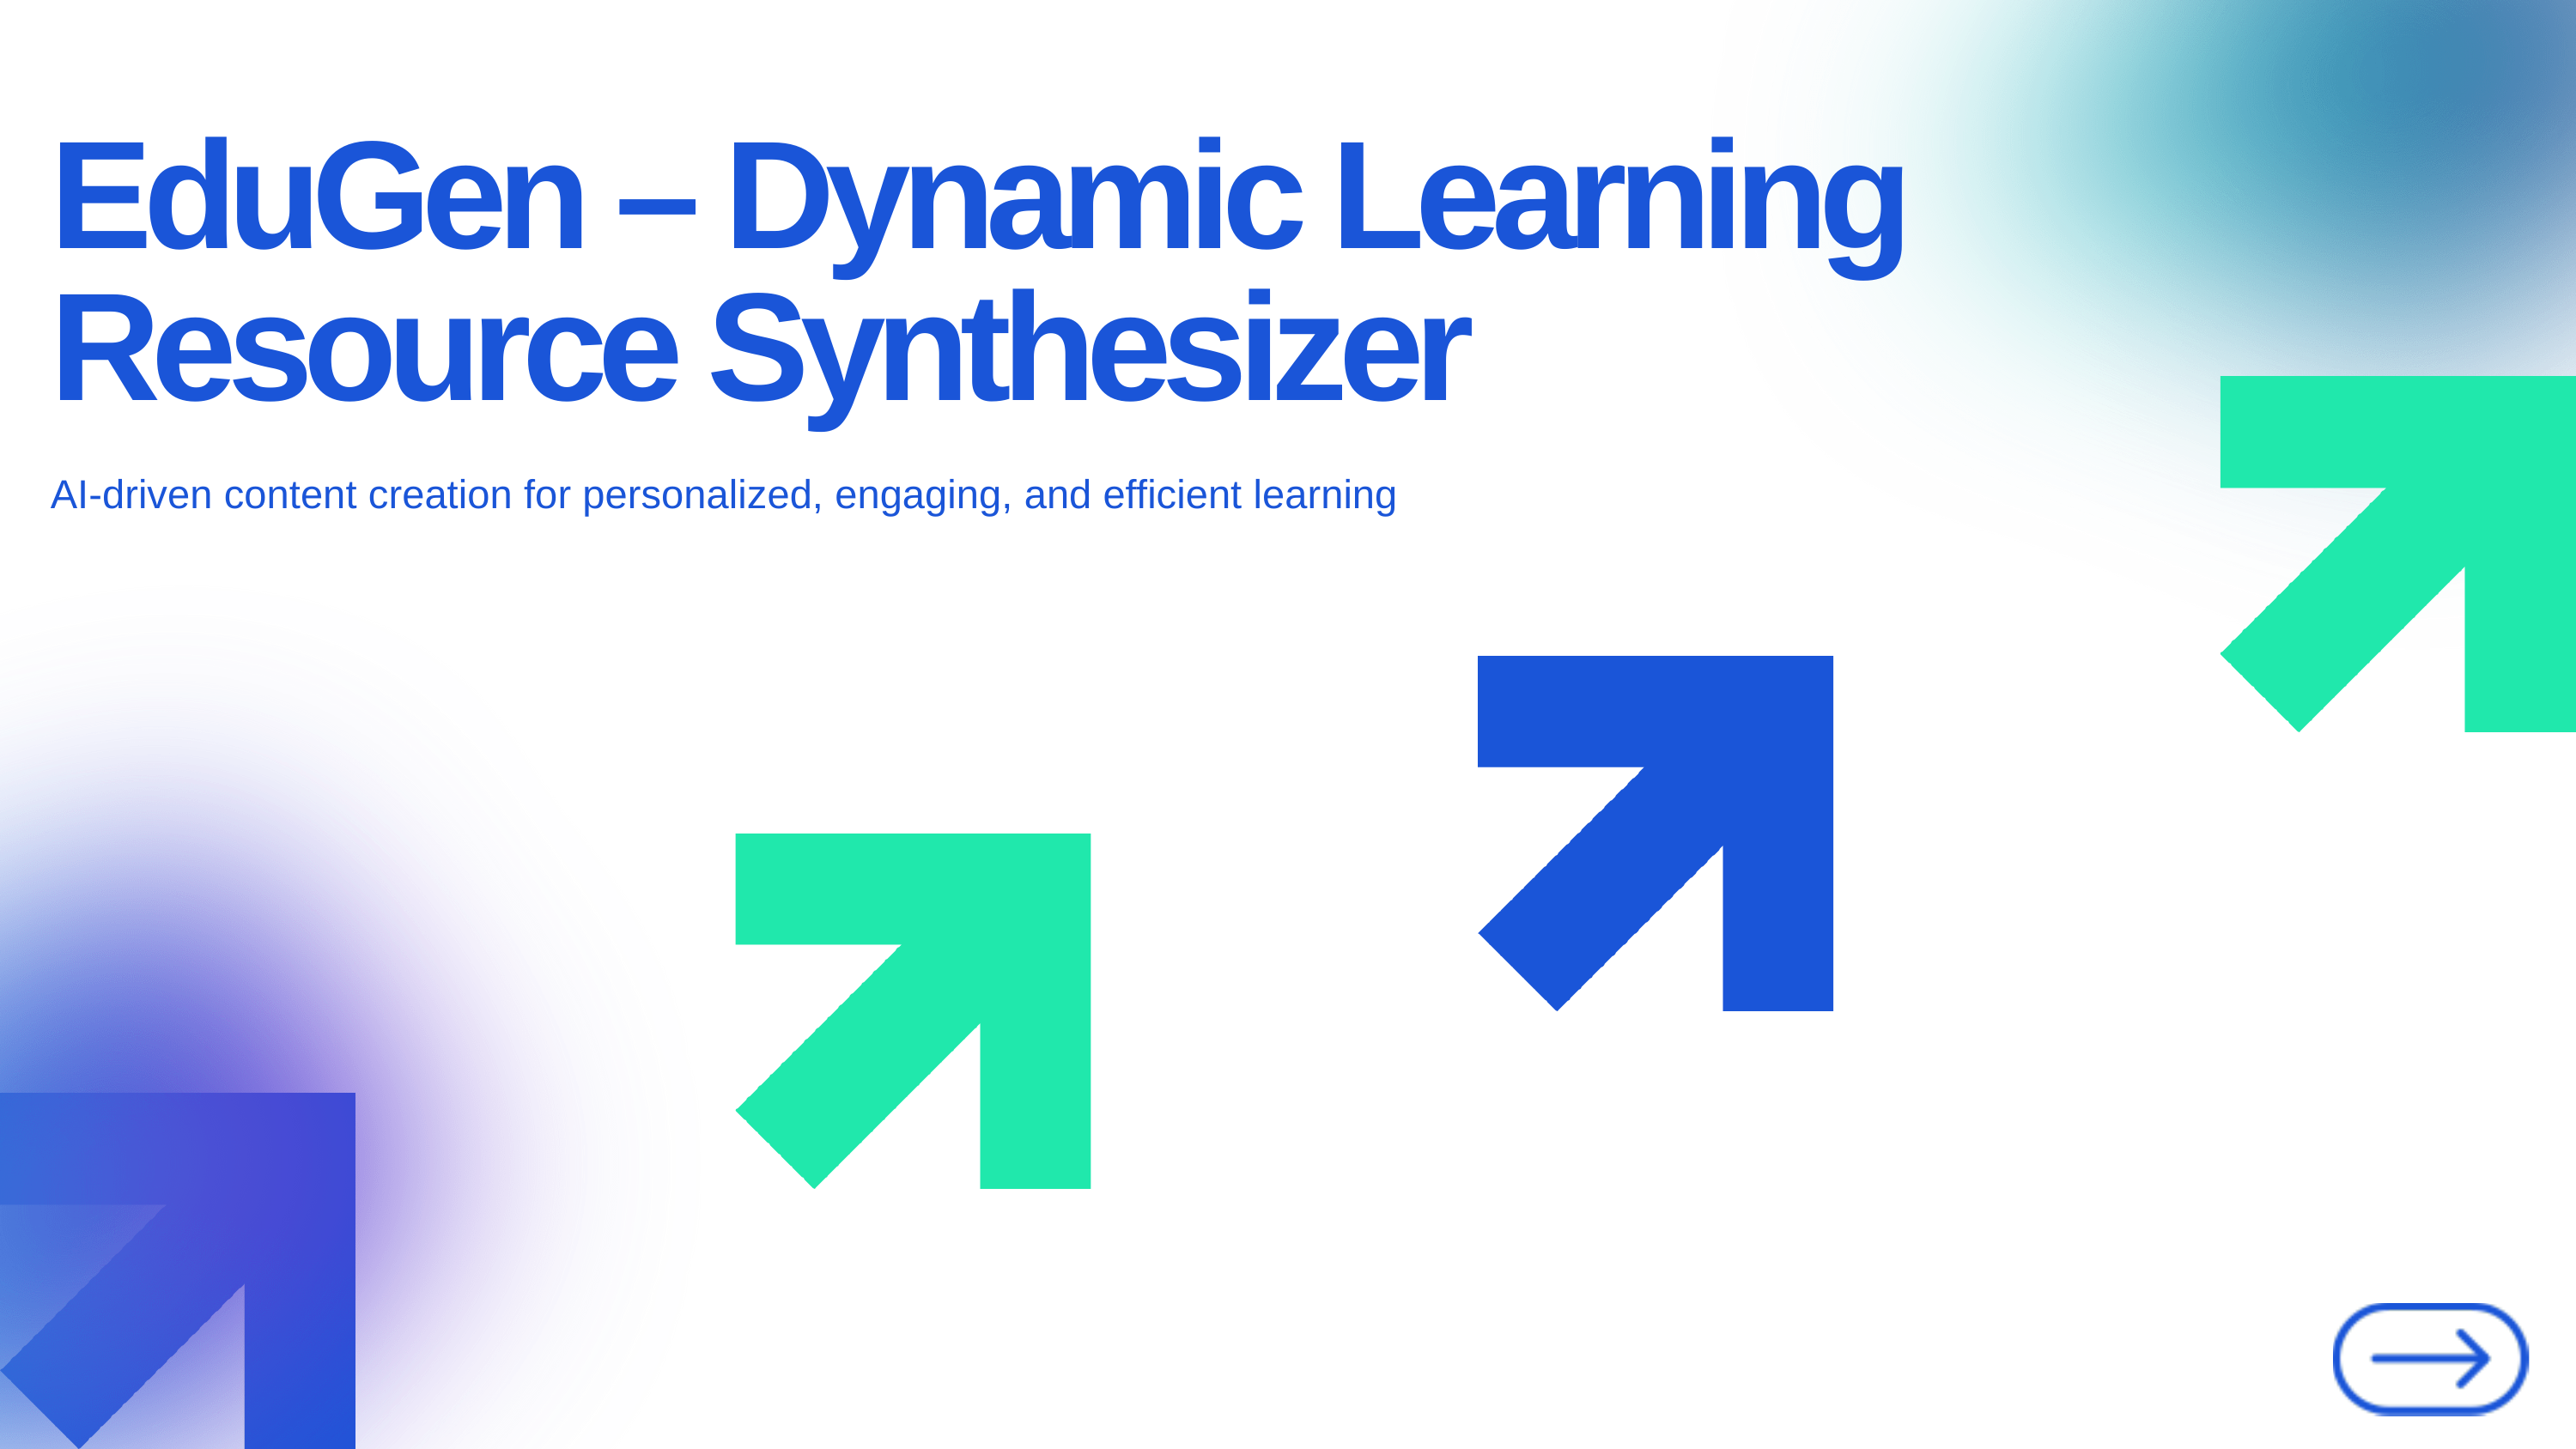

EduGen – Dynamic Learning Resource Synthesizer

AI-driven content creation for personalized, engaging, and efficient learning